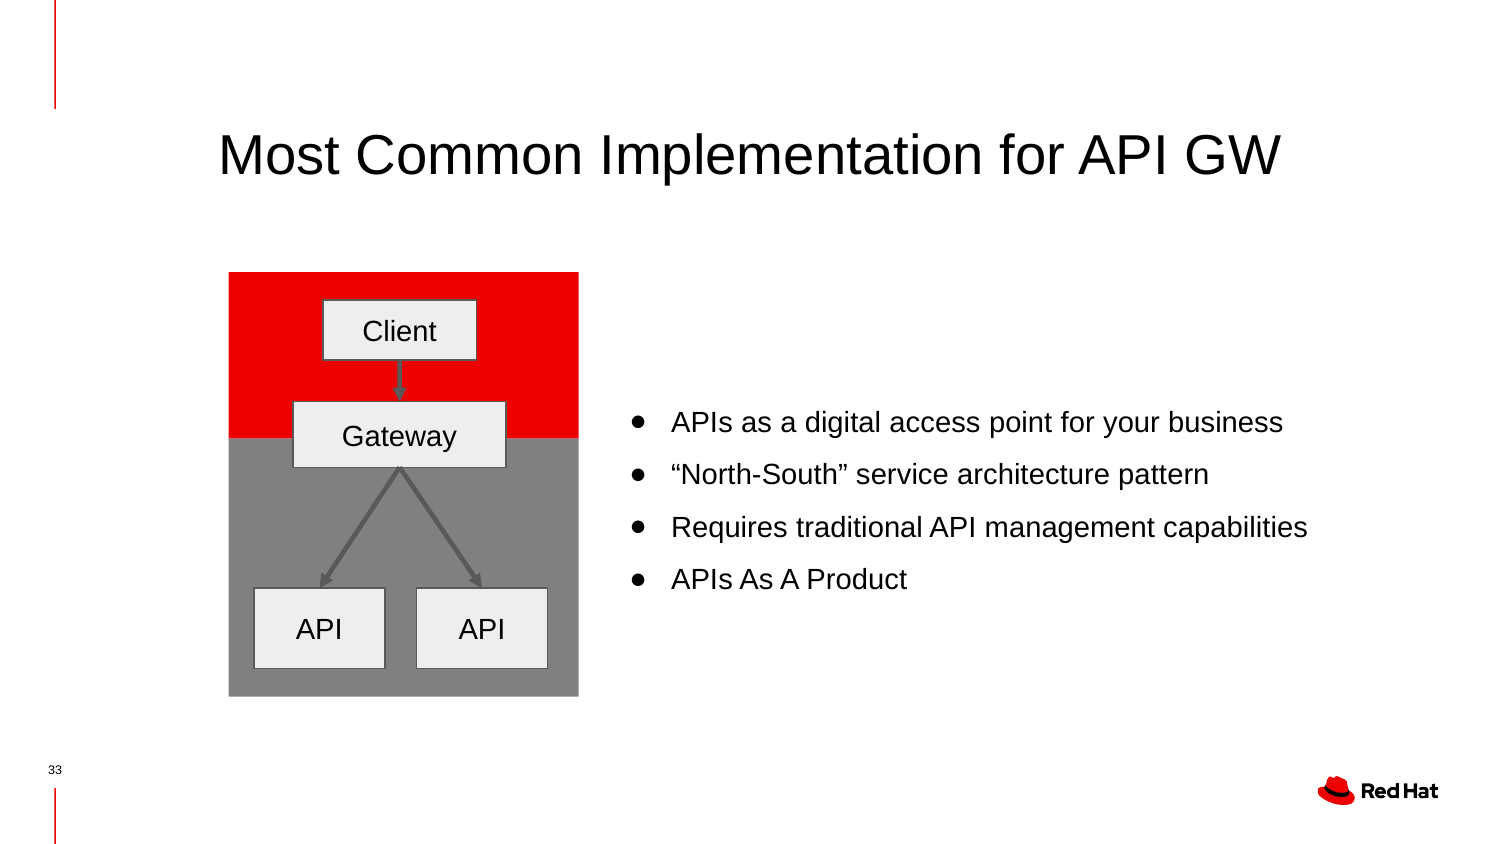

# Most Common Implementation for API GW

Client
Gateway

API
API

APIs as a digital access point for your business
“North-South” service architecture pattern
Requires traditional API management capabilities
APIs As A Product
33